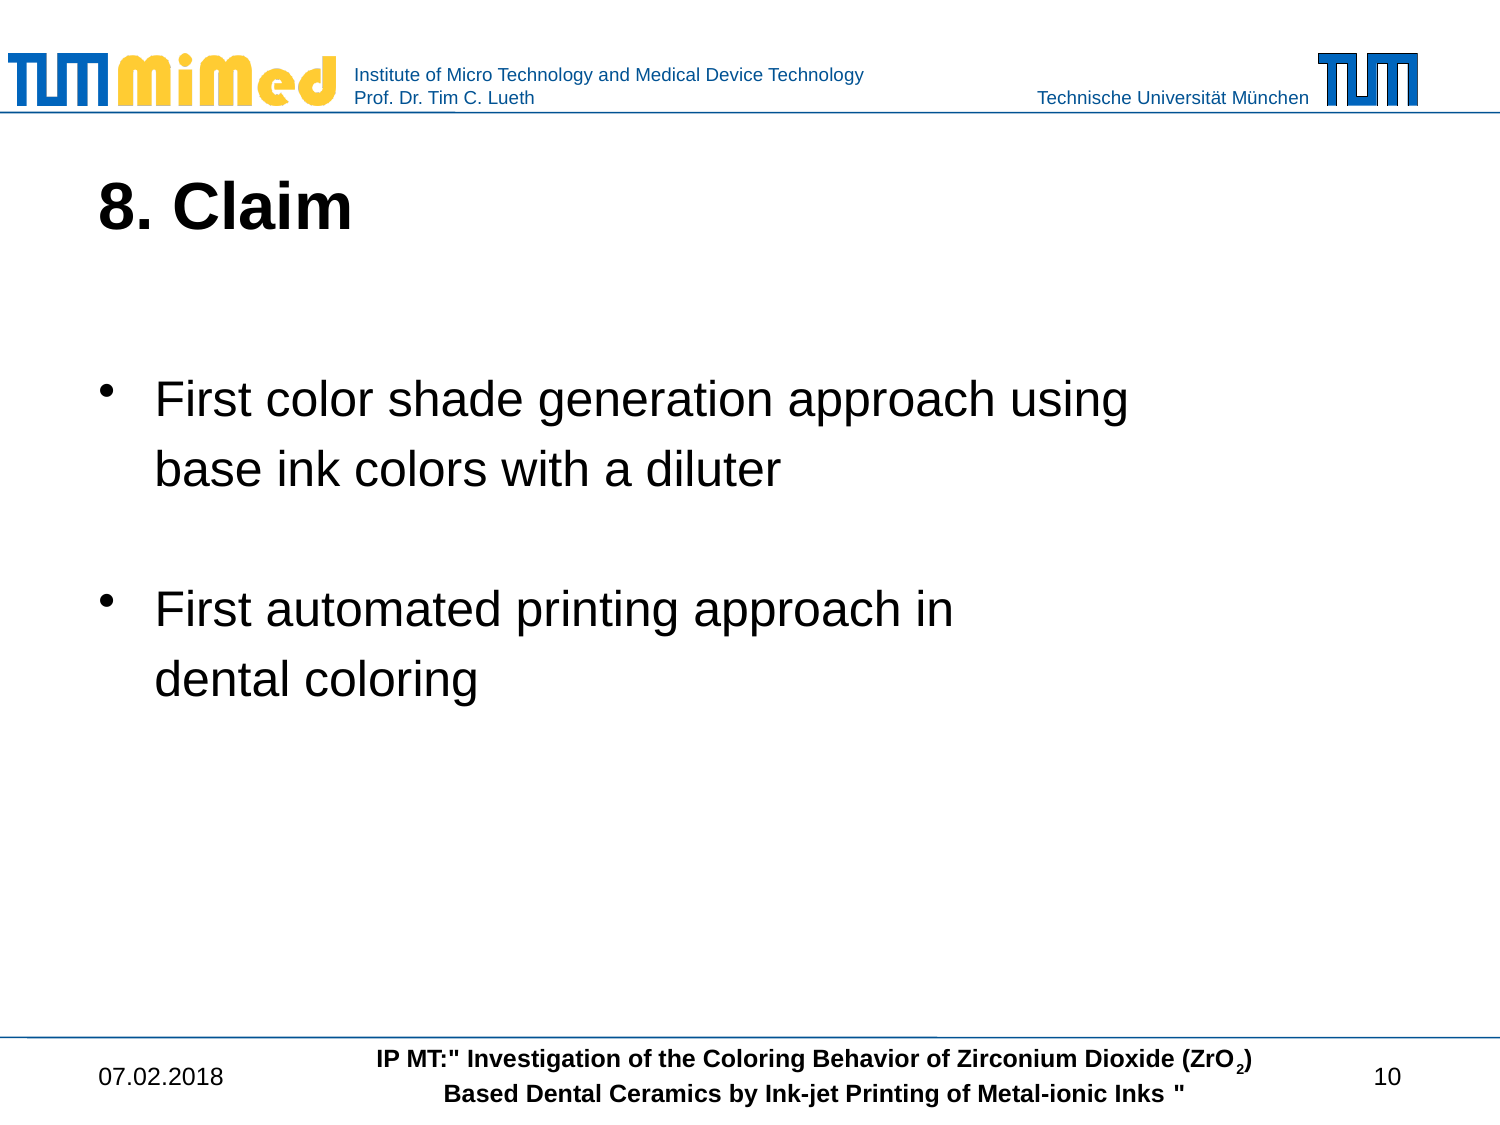

# 8. Claim

First color shade generation approach using
    base ink colors with a diluter

First automated printing approach in
    dental coloring

07.02.2018
IP MT:" Investigation of the Coloring Behavior of Zirconium Dioxide (ZrO2) Based Dental Ceramics by Ink-jet Printing of Metal-ionic Inks "
10